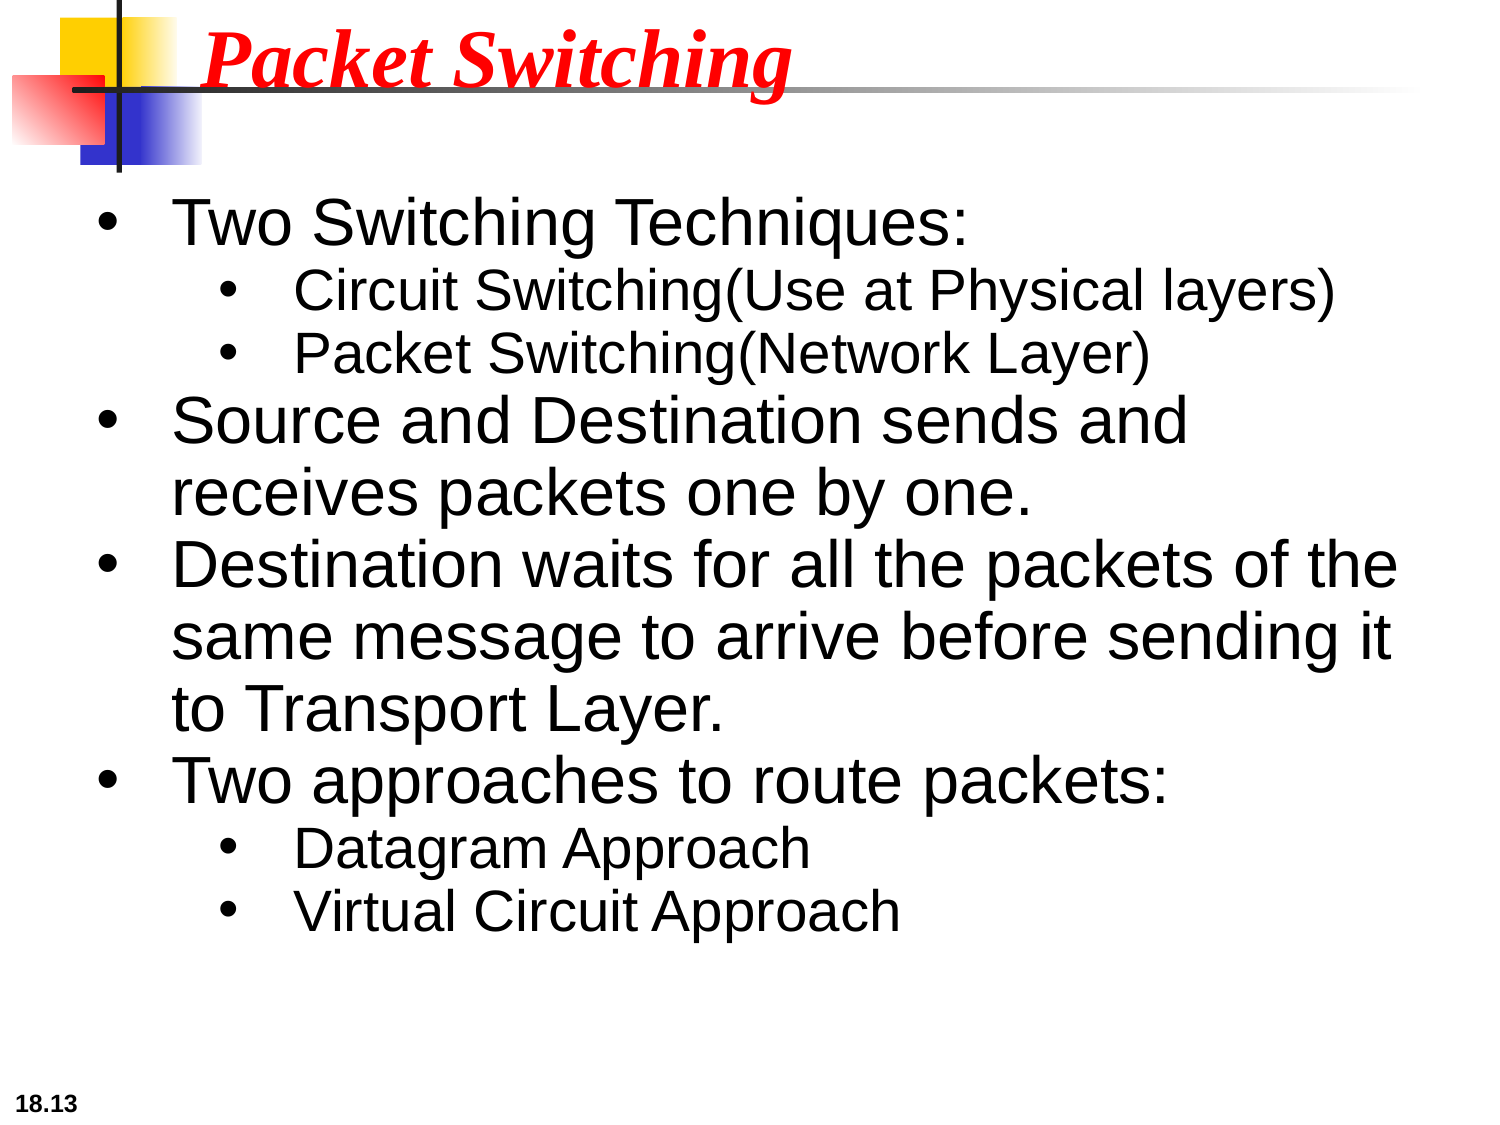

Packet Switching

Two Switching Techniques:
Circuit Switching(Use at Physical layers)
Packet Switching(Network Layer)
Source and Destination sends and receives packets one by one.
Destination waits for all the packets of the same message to arrive before sending it to Transport Layer.
Two approaches to route packets:
Datagram Approach
Virtual Circuit Approach

18.13